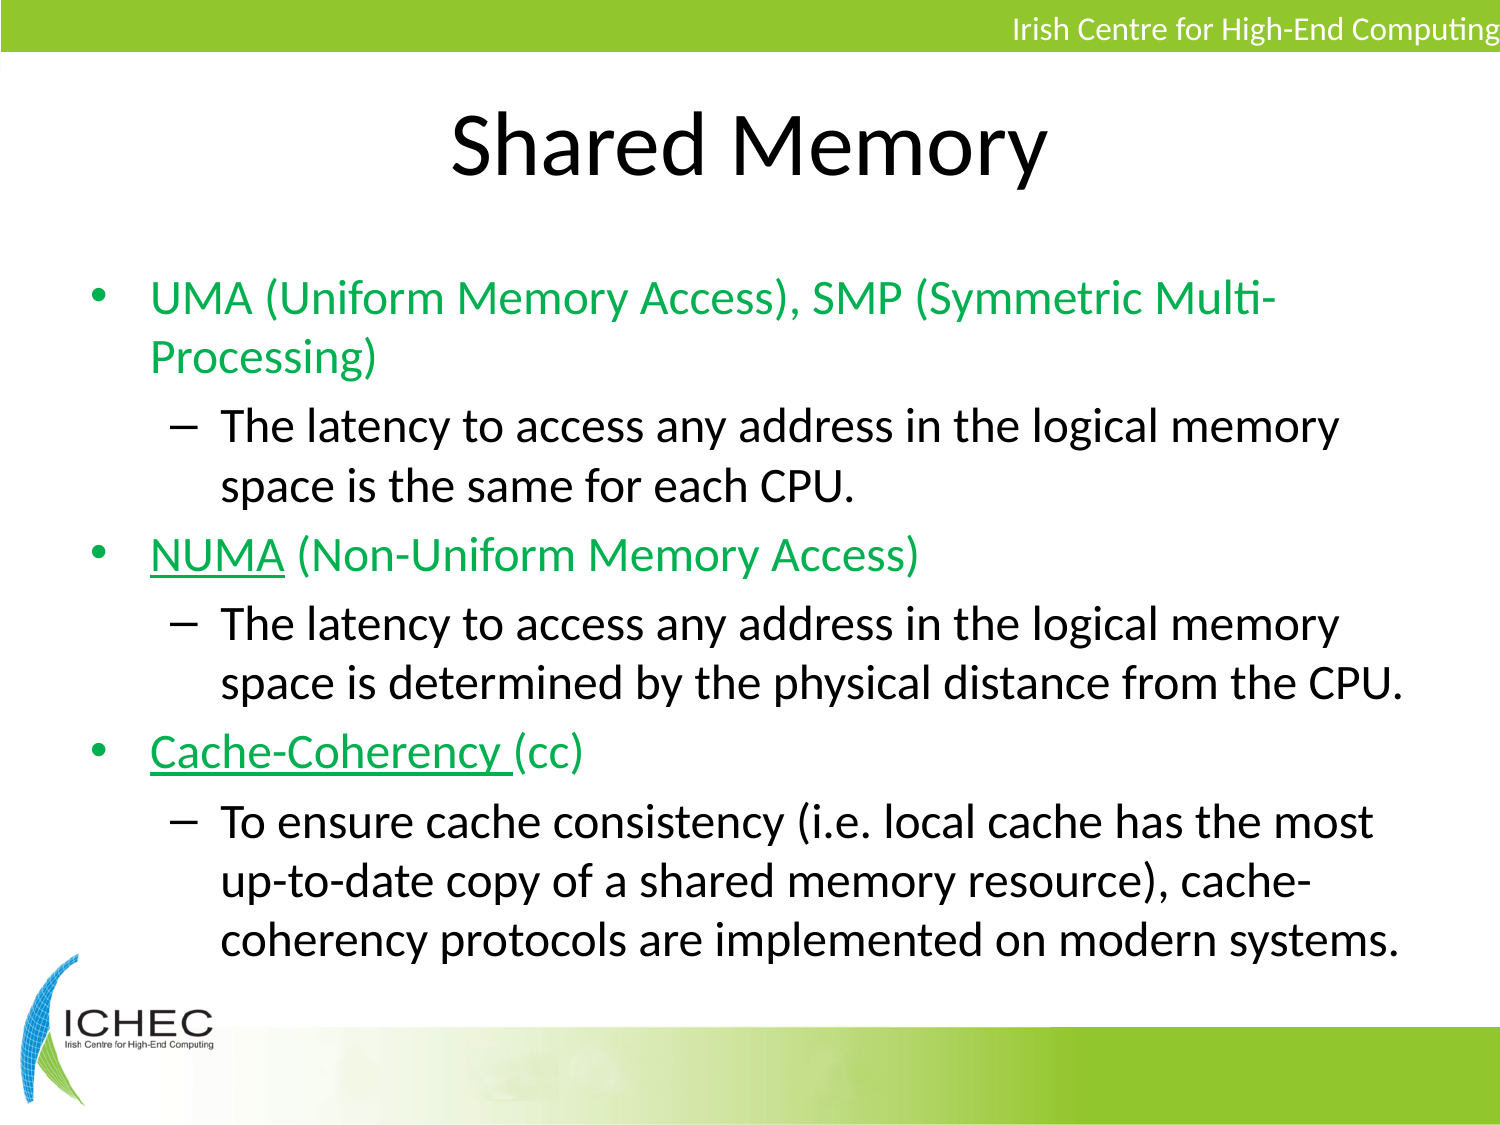

# Shared Memory
UMA (Uniform Memory Access), SMP (Symmetric Multi-Processing)
The latency to access any address in the logical memory space is the same for each CPU.
NUMA (Non-Uniform Memory Access)
The latency to access any address in the logical memory space is determined by the physical distance from the CPU.
Cache-Coherency (cc)
To ensure cache consistency (i.e. local cache has the most up-to-date copy of a shared memory resource), cache-coherency protocols are implemented on modern systems.